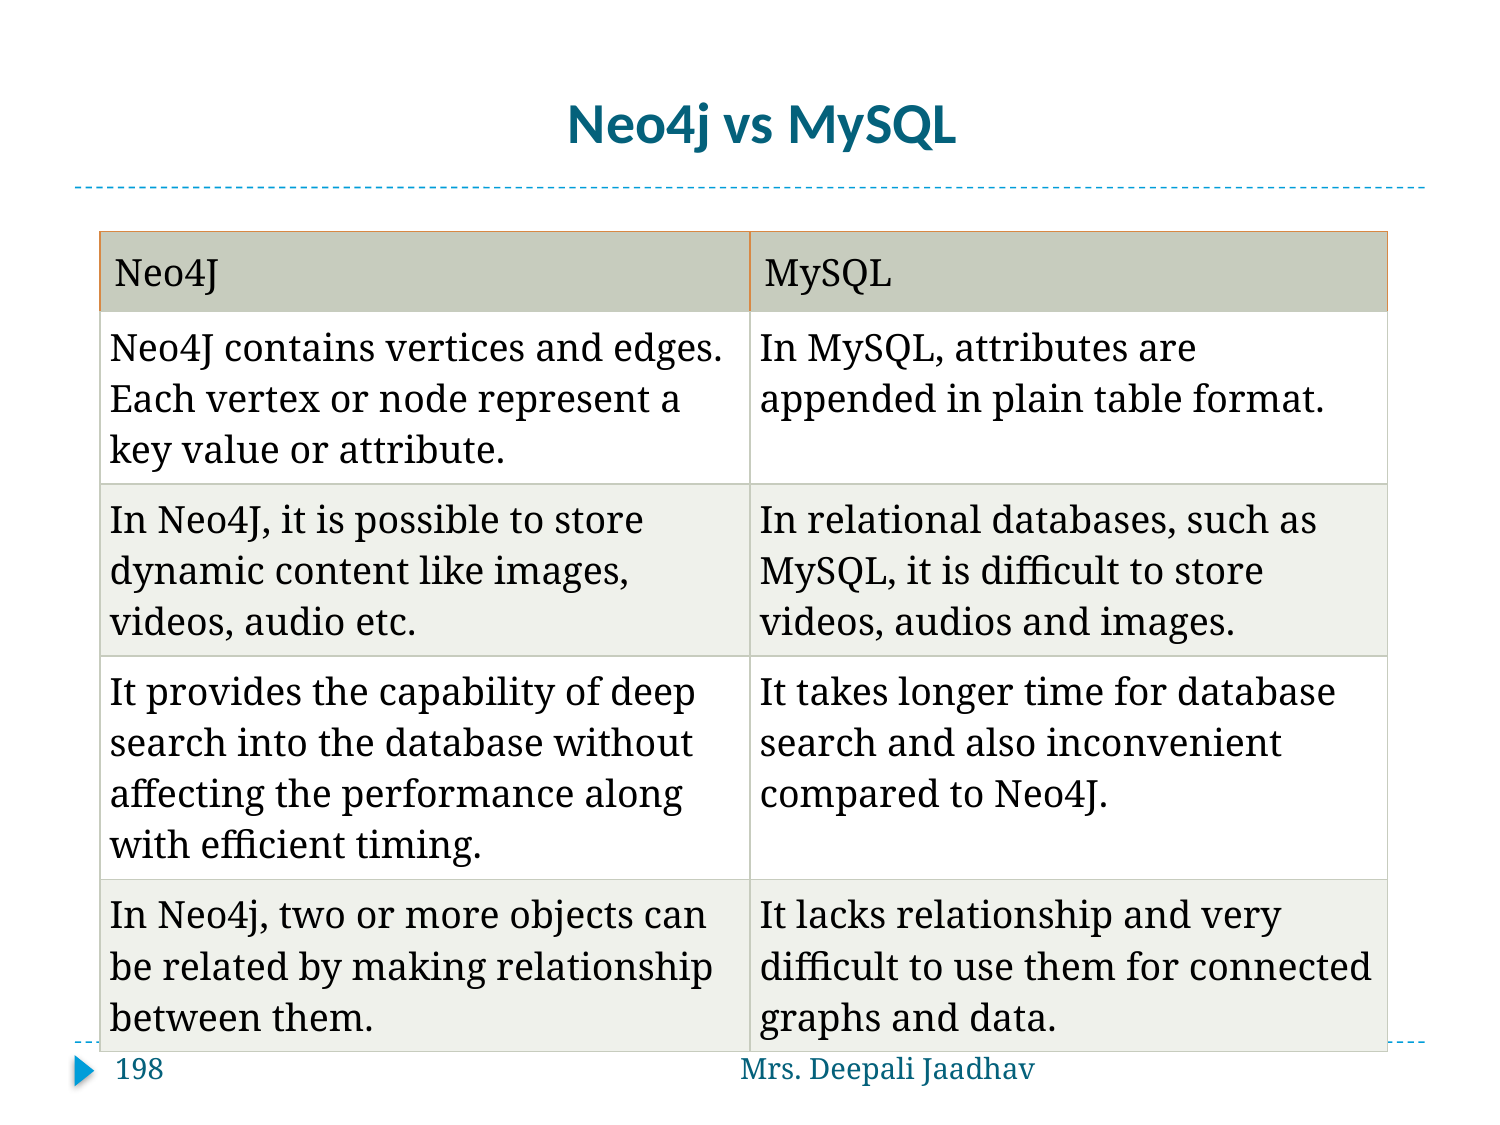

# Neo4j vs MySQL
| Neo4J | MySQL |
| --- | --- |
| Neo4J contains vertices and edges. Each vertex or node represent a key value or attribute. | In MySQL, attributes are appended in plain table format. |
| In Neo4J, it is possible to store dynamic content like images, videos, audio etc. | In relational databases, such as MySQL, it is difficult to store videos, audios and images. |
| It provides the capability of deep search into the database without affecting the performance along with efficient timing. | It takes longer time for database search and also inconvenient compared to Neo4J. |
| In Neo4j, two or more objects can be related by making relationship between them. | It lacks relationship and very difficult to use them for connected graphs and data. |
198
Mrs. Deepali Jaadhav